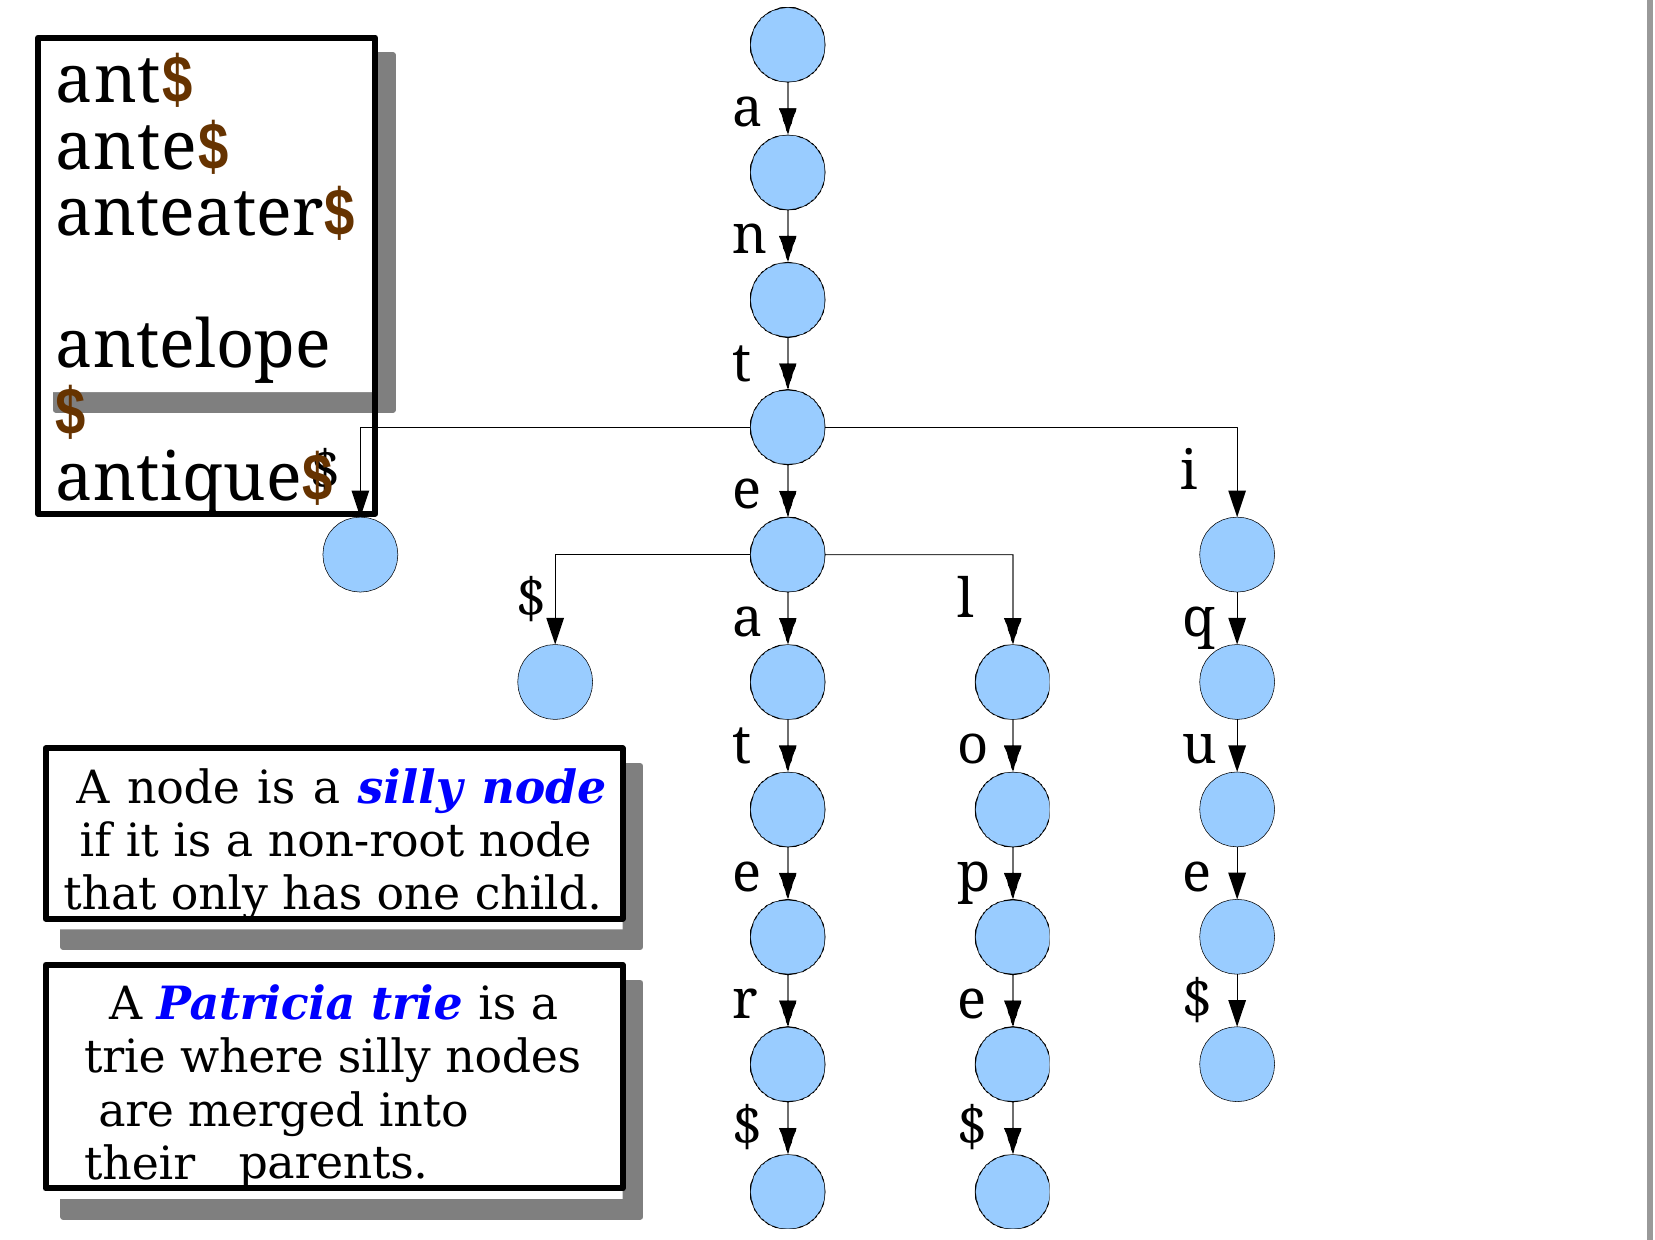

# ant$  ante$  anteater$  antelope$  antique$

a
n
t

$
i
e

$
l
a
q

t
o
u

A node is a silly node  if it is a non-root node  that only has one child.

e
p
e

r
e
$

A Patricia trie is a  trie where silly nodes  are merged into their

$
$

parents.